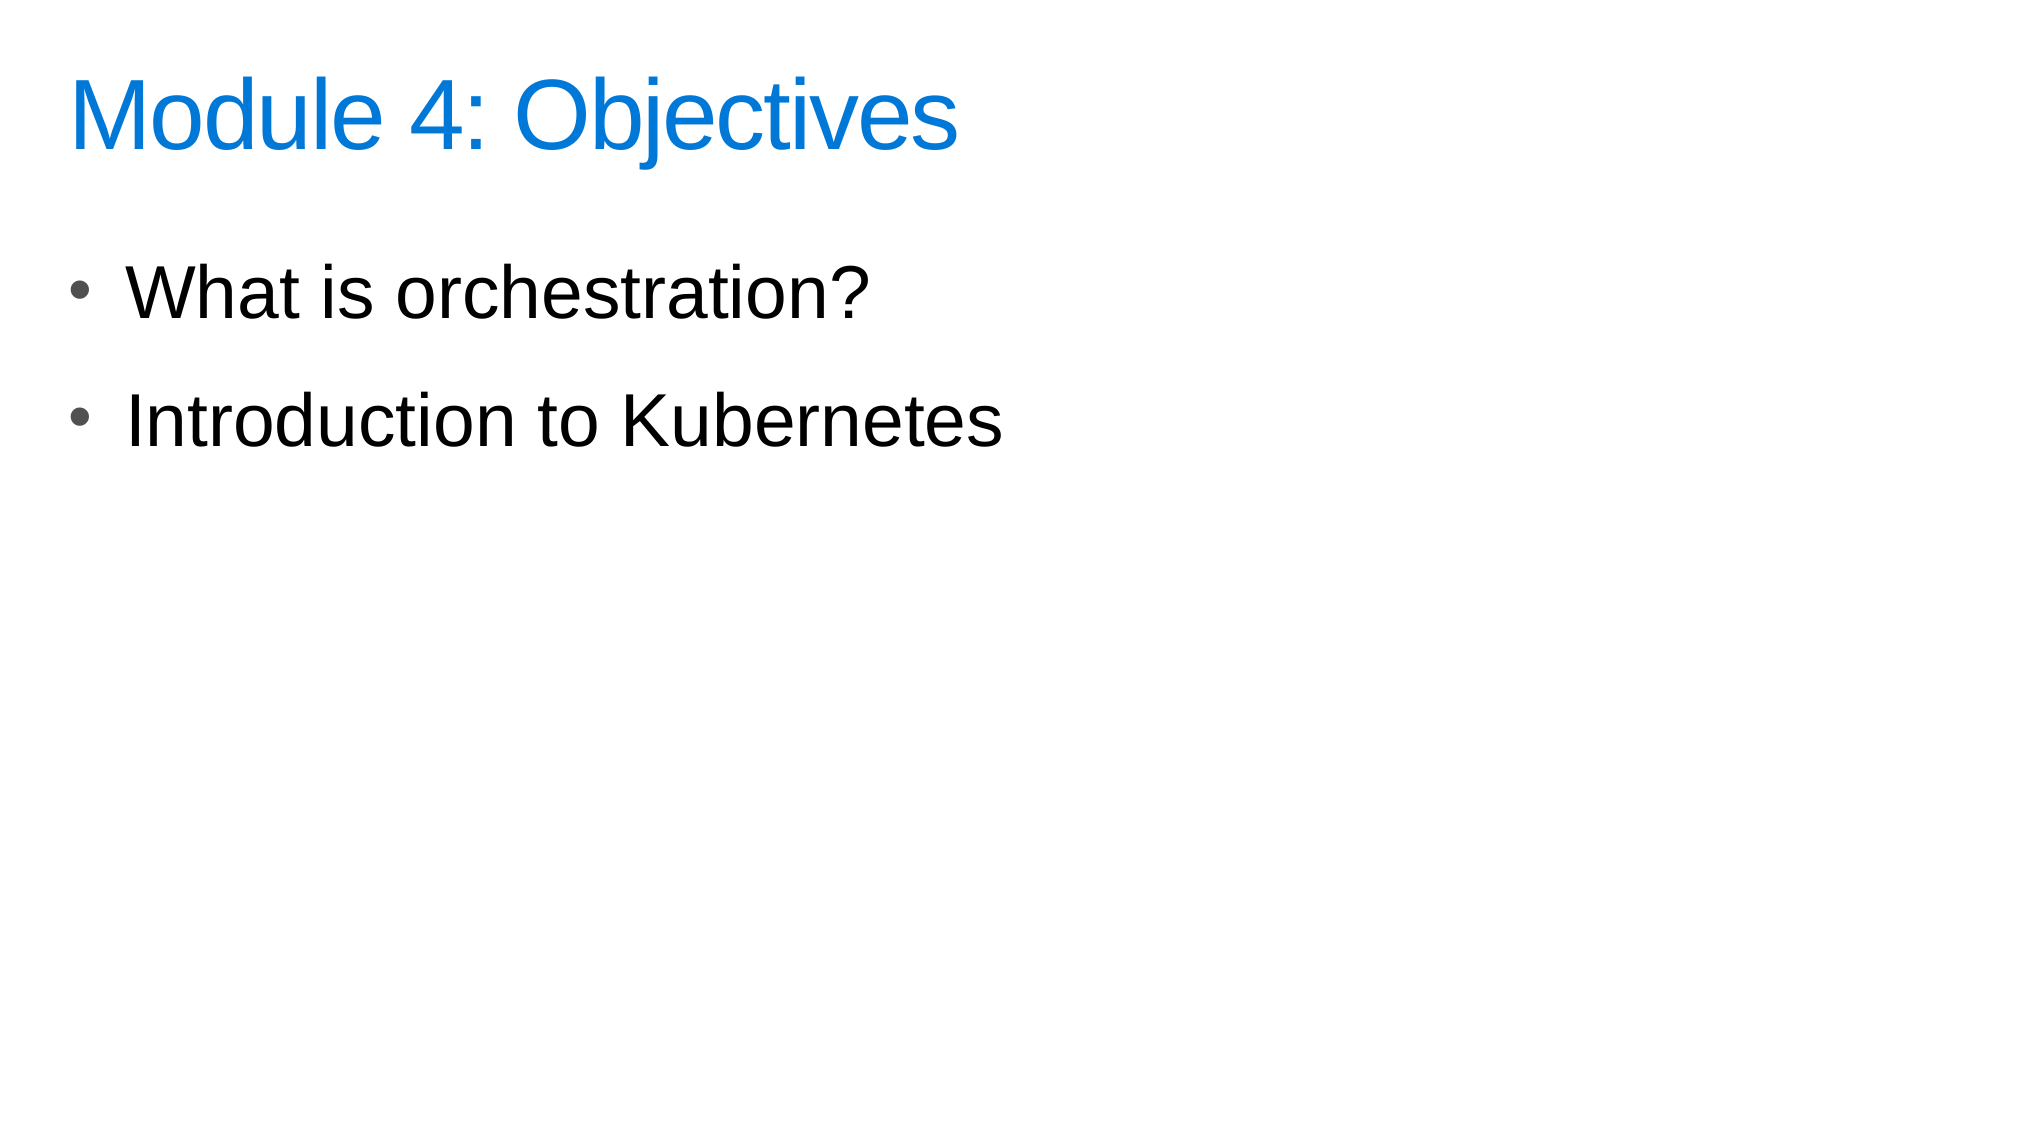

# Module 4: Objectives
What is orchestration?
Introduction to Kubernetes